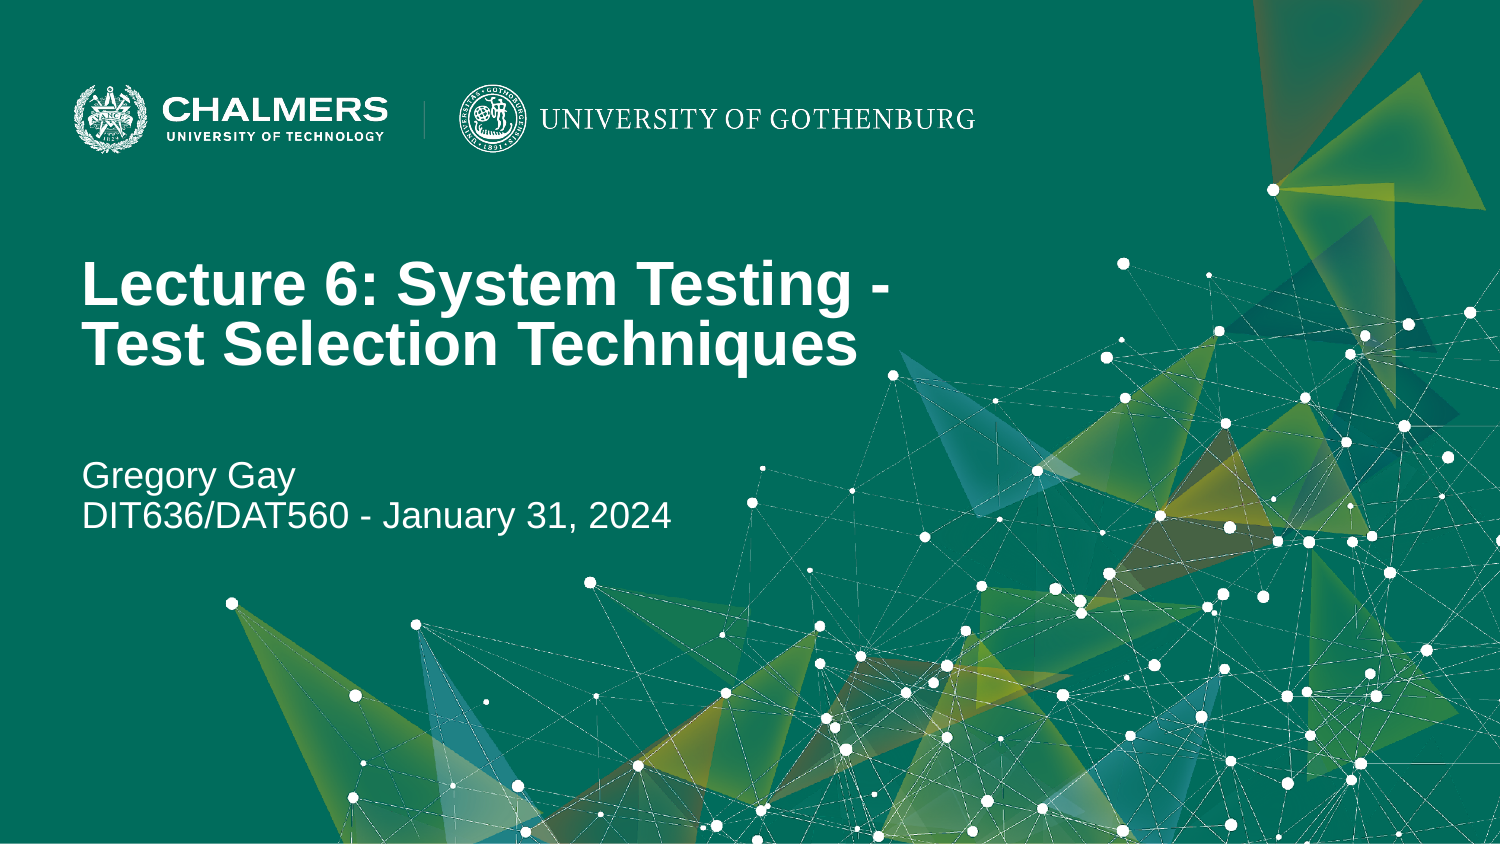

Lecture 6: System Testing -
Test Selection Techniques
Gregory Gay
DIT636/DAT560 - January 31, 2024